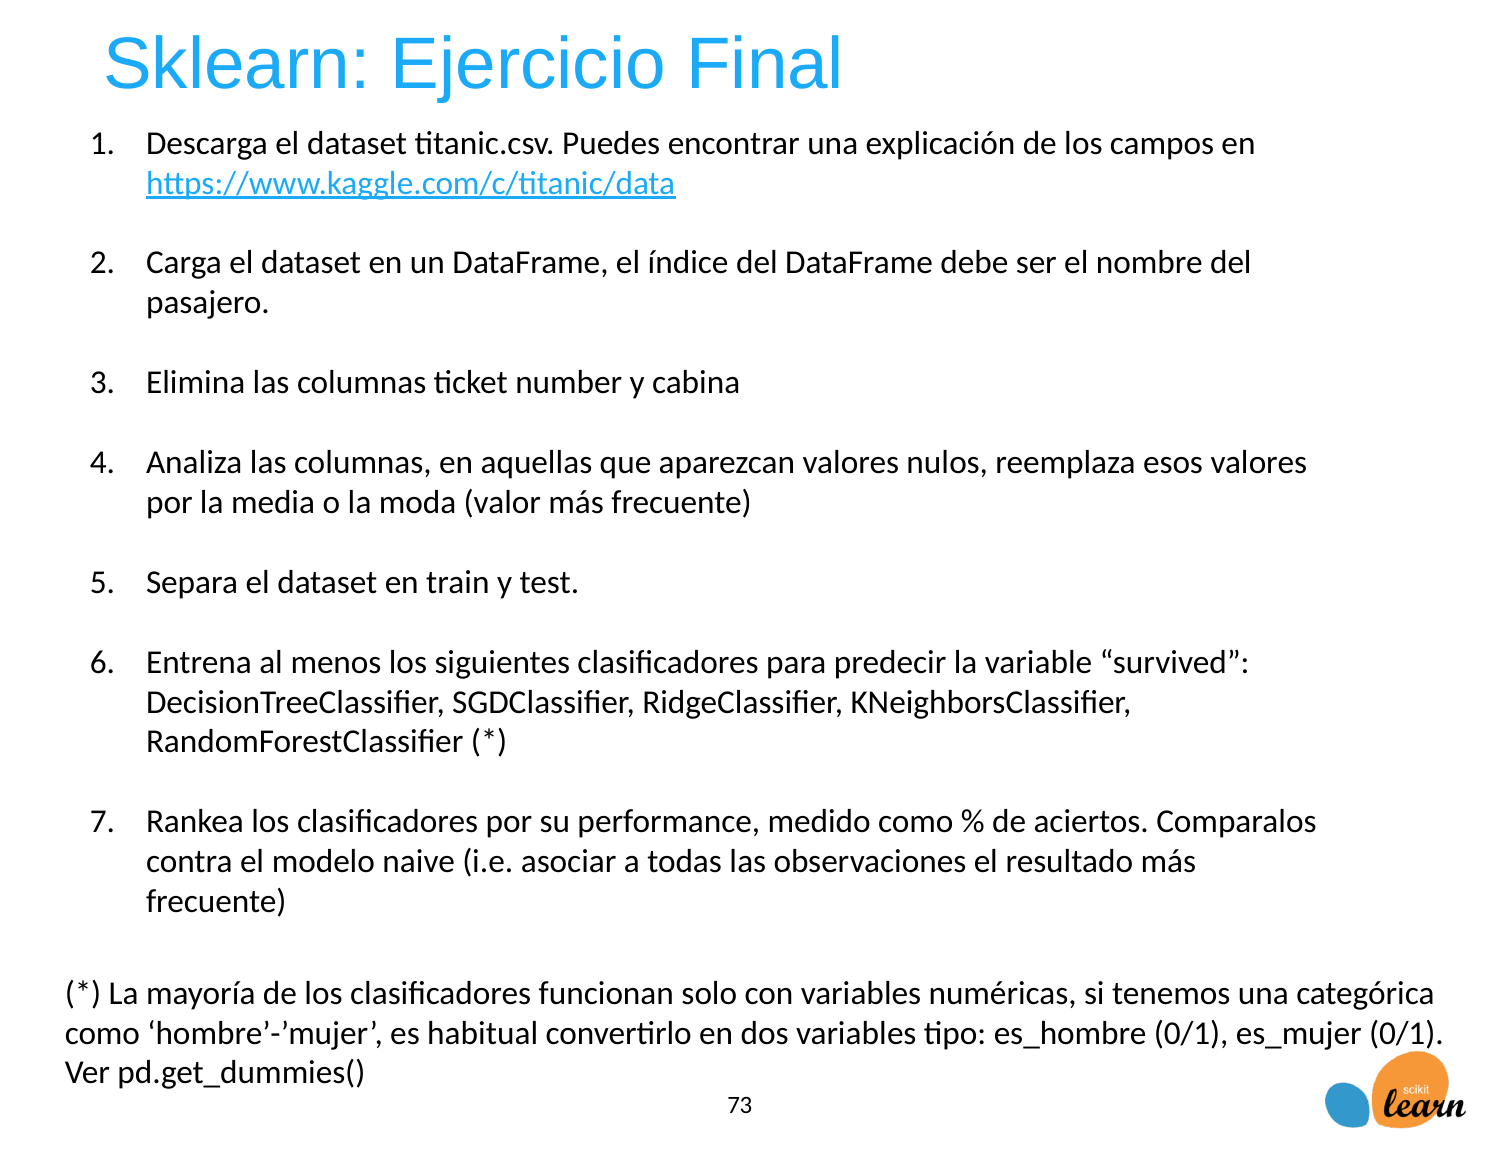

# Sklearn: Ejercicio Final
Descarga el dataset titanic.csv. Puedes encontrar una explicación de los campos en https://www.kaggle.com/c/titanic/data

Carga el dataset en un DataFrame, el índice del DataFrame debe ser el nombre del pasajero.

Elimina las columnas ticket number y cabina

Analiza las columnas, en aquellas que aparezcan valores nulos, reemplaza esos valores por la media o la moda (valor más frecuente)

Separa el dataset en train y test.

Entrena al menos los siguientes clasificadores para predecir la variable “survived”: DecisionTreeClassifier, SGDClassifier, RidgeClassifier, KNeighborsClassifier, RandomForestClassifier (*)

Rankea los clasificadores por su performance, medido como % de aciertos. Comparalos contra el modelo naive (i.e. asociar a todas las observaciones el resultado más frecuente)
(*) La mayoría de los clasificadores funcionan solo con variables numéricas, si tenemos una categórica como ‘hombre’-’mujer’, es habitual convertirlo en dos variables tipo: es_hombre (0/1), es_mujer (0/1). Ver pd.get_dummies()